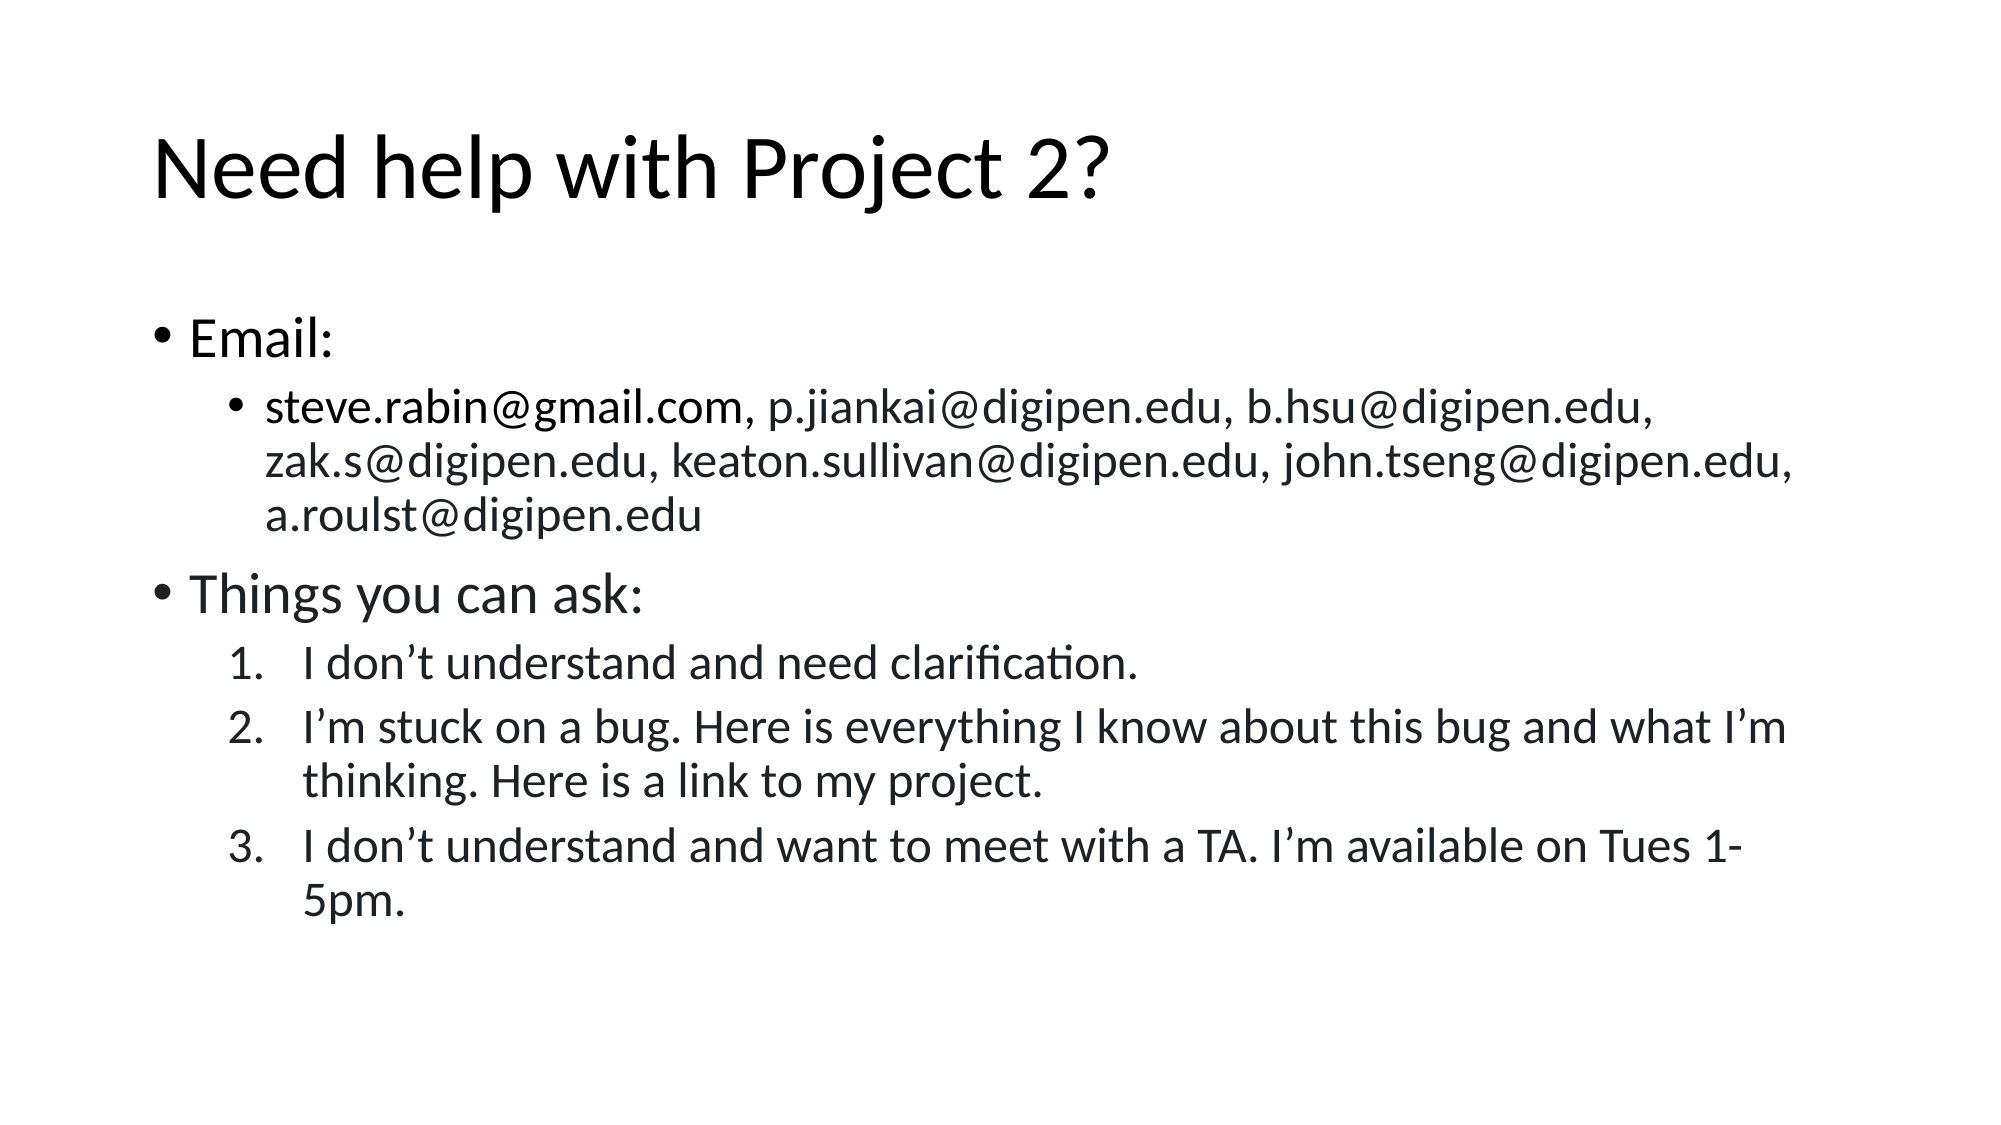

# Need help with Project 2?
Email:
steve.rabin@gmail.com, p.jiankai@digipen.edu, b.hsu@digipen.edu, zak.s@digipen.edu, keaton.sullivan@digipen.edu, john.tseng@digipen.edu, a.roulst@digipen.edu
Things you can ask:
I don’t understand and need clarification.
I’m stuck on a bug. Here is everything I know about this bug and what I’m thinking. Here is a link to my project.
I don’t understand and want to meet with a TA. I’m available on Tues 1-5pm.